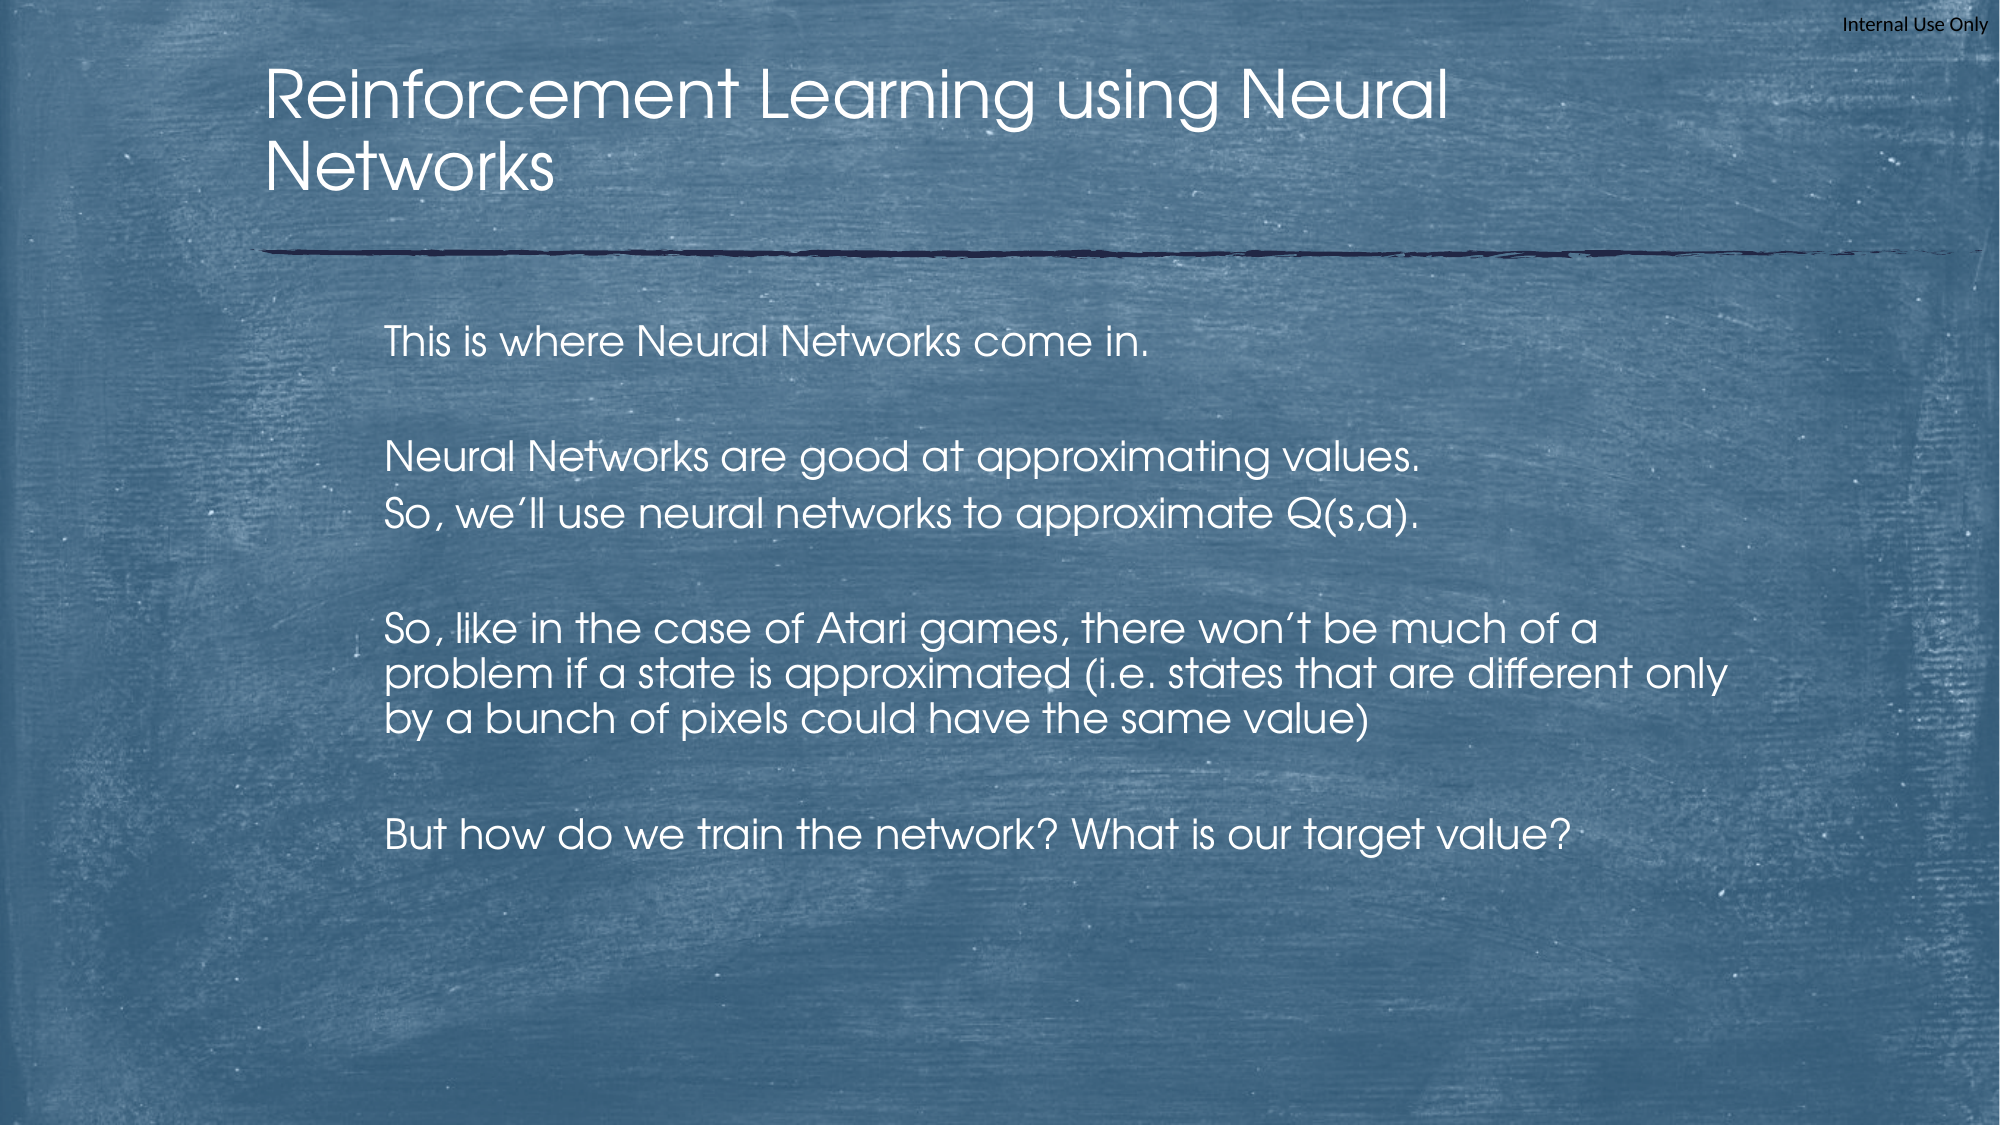

# Reinforcement Learning using Neural Networks
This is where Neural Networks come in.

Neural Networks are good at approximating values.
So, we’ll use neural networks to approximate Q(s,a).

So, like in the case of Atari games, there won’t be much of a problem if a state is approximated (i.e. states that are different only by a bunch of pixels could have the same value)

But how do we train the network? What is our target value?